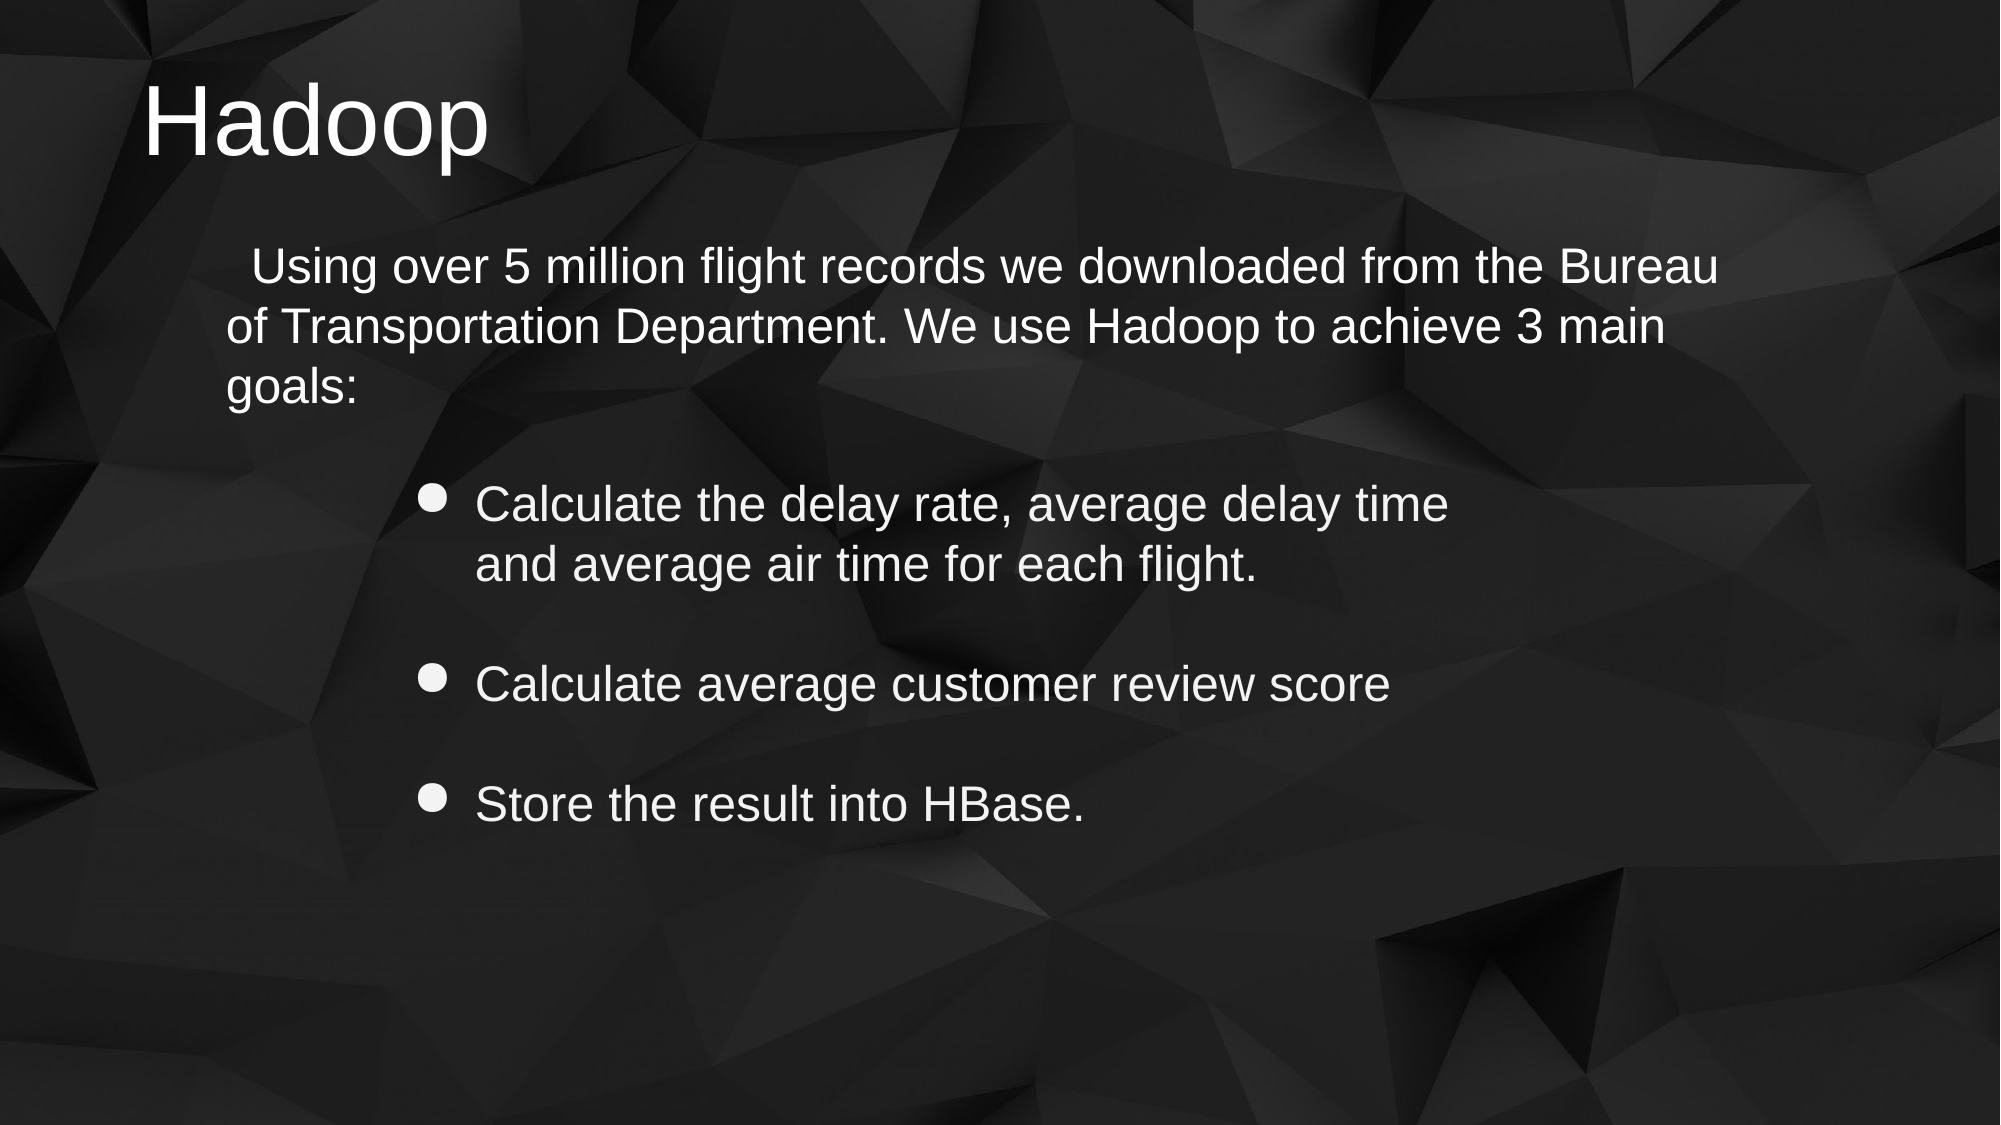

Hadoop
Using over 5 million flight records we downloaded from the Bureau of Transportation Department. We use Hadoop to achieve 3 main goals:
Calculate the delay rate, average delay time and average air time for each flight.

Calculate average customer review score

Store the result into HBase.